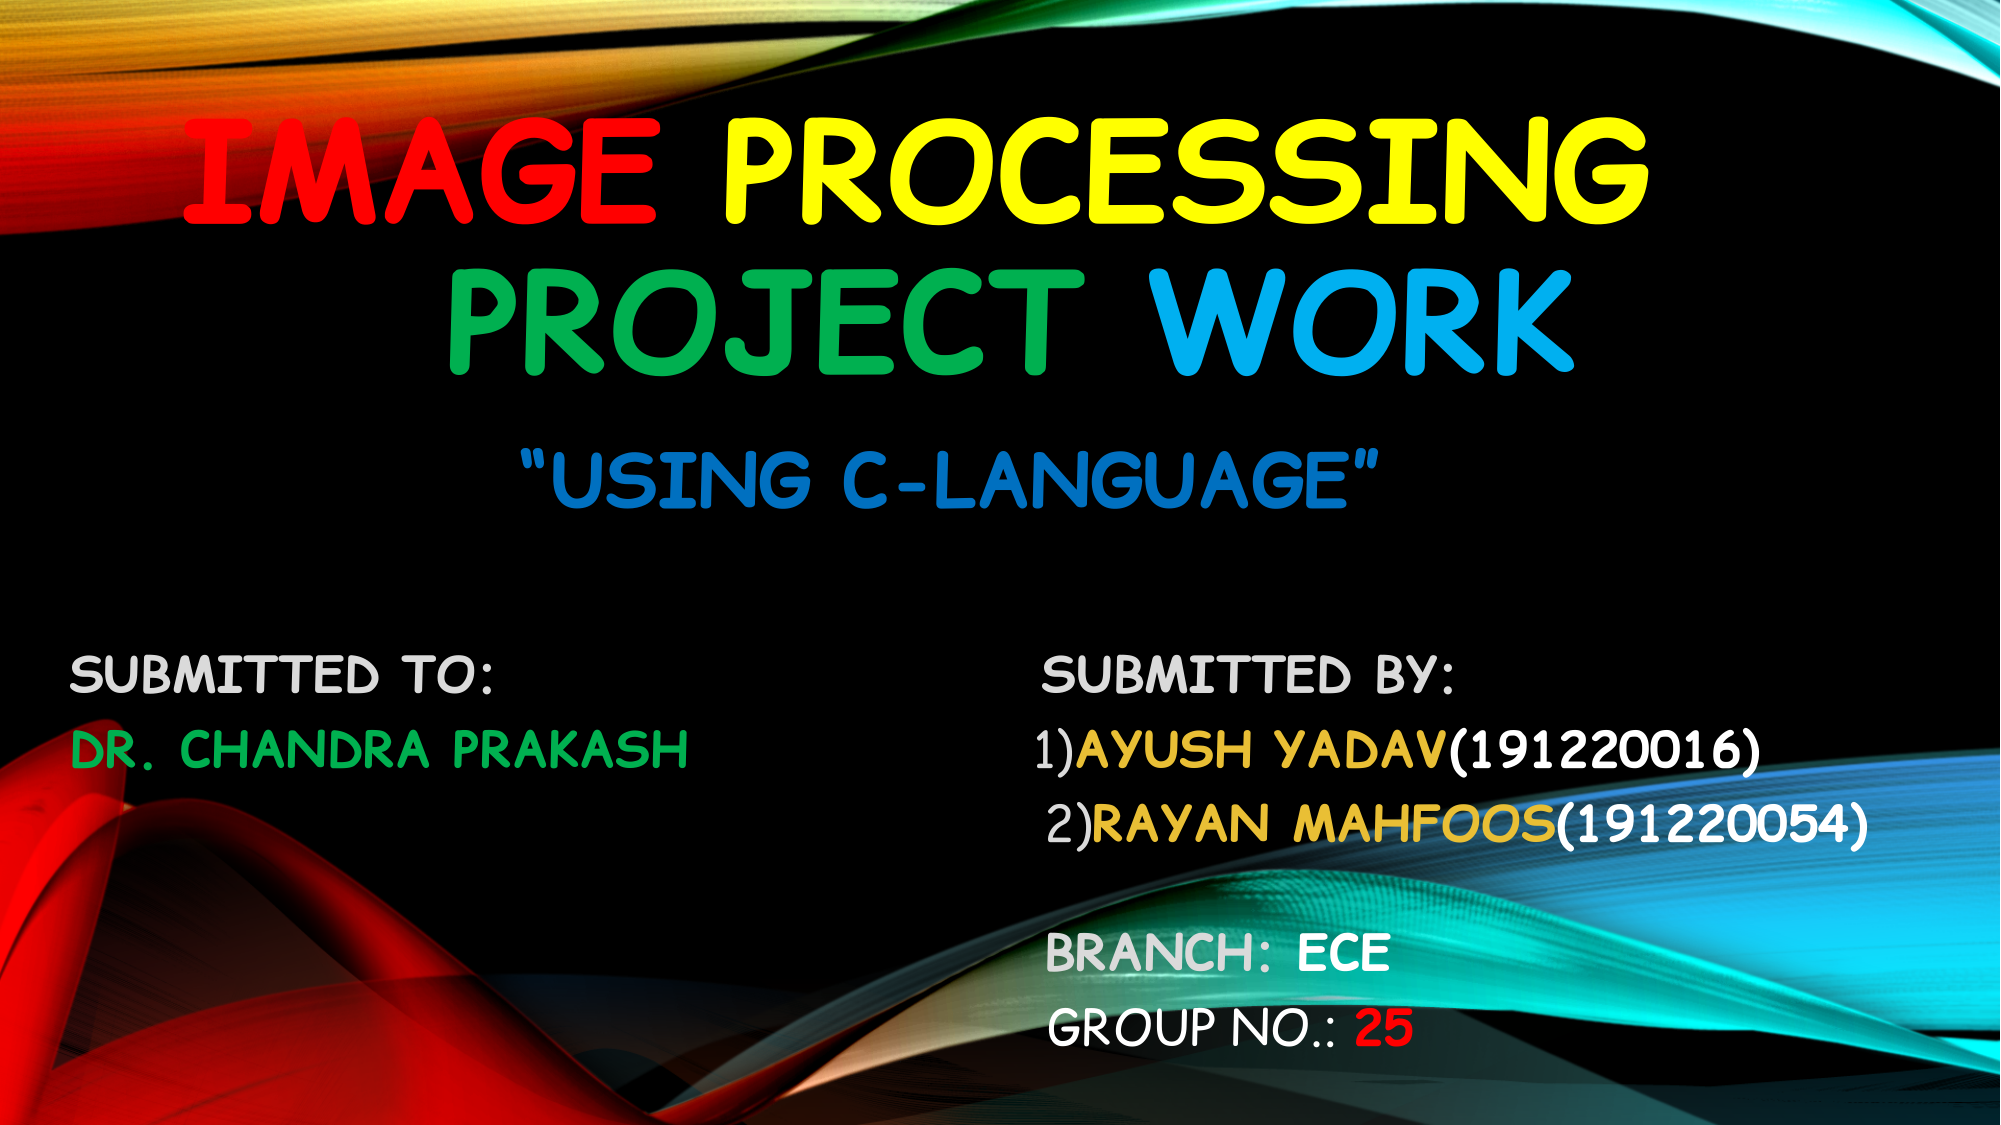

# IMAGE PROCESSING      PROJECT WORK “Using c-LANGUAGE”
SUBMITTED TO:                         SUBMITTED BY:
DR. CHANDRA PRAKASH                       1)AYUSH YADAV(191220016)
                                                                 2)RAYAN MAHFOOS(191220054)
                                                                 BRANCH: ECE
                                             GROUP NO.: 25